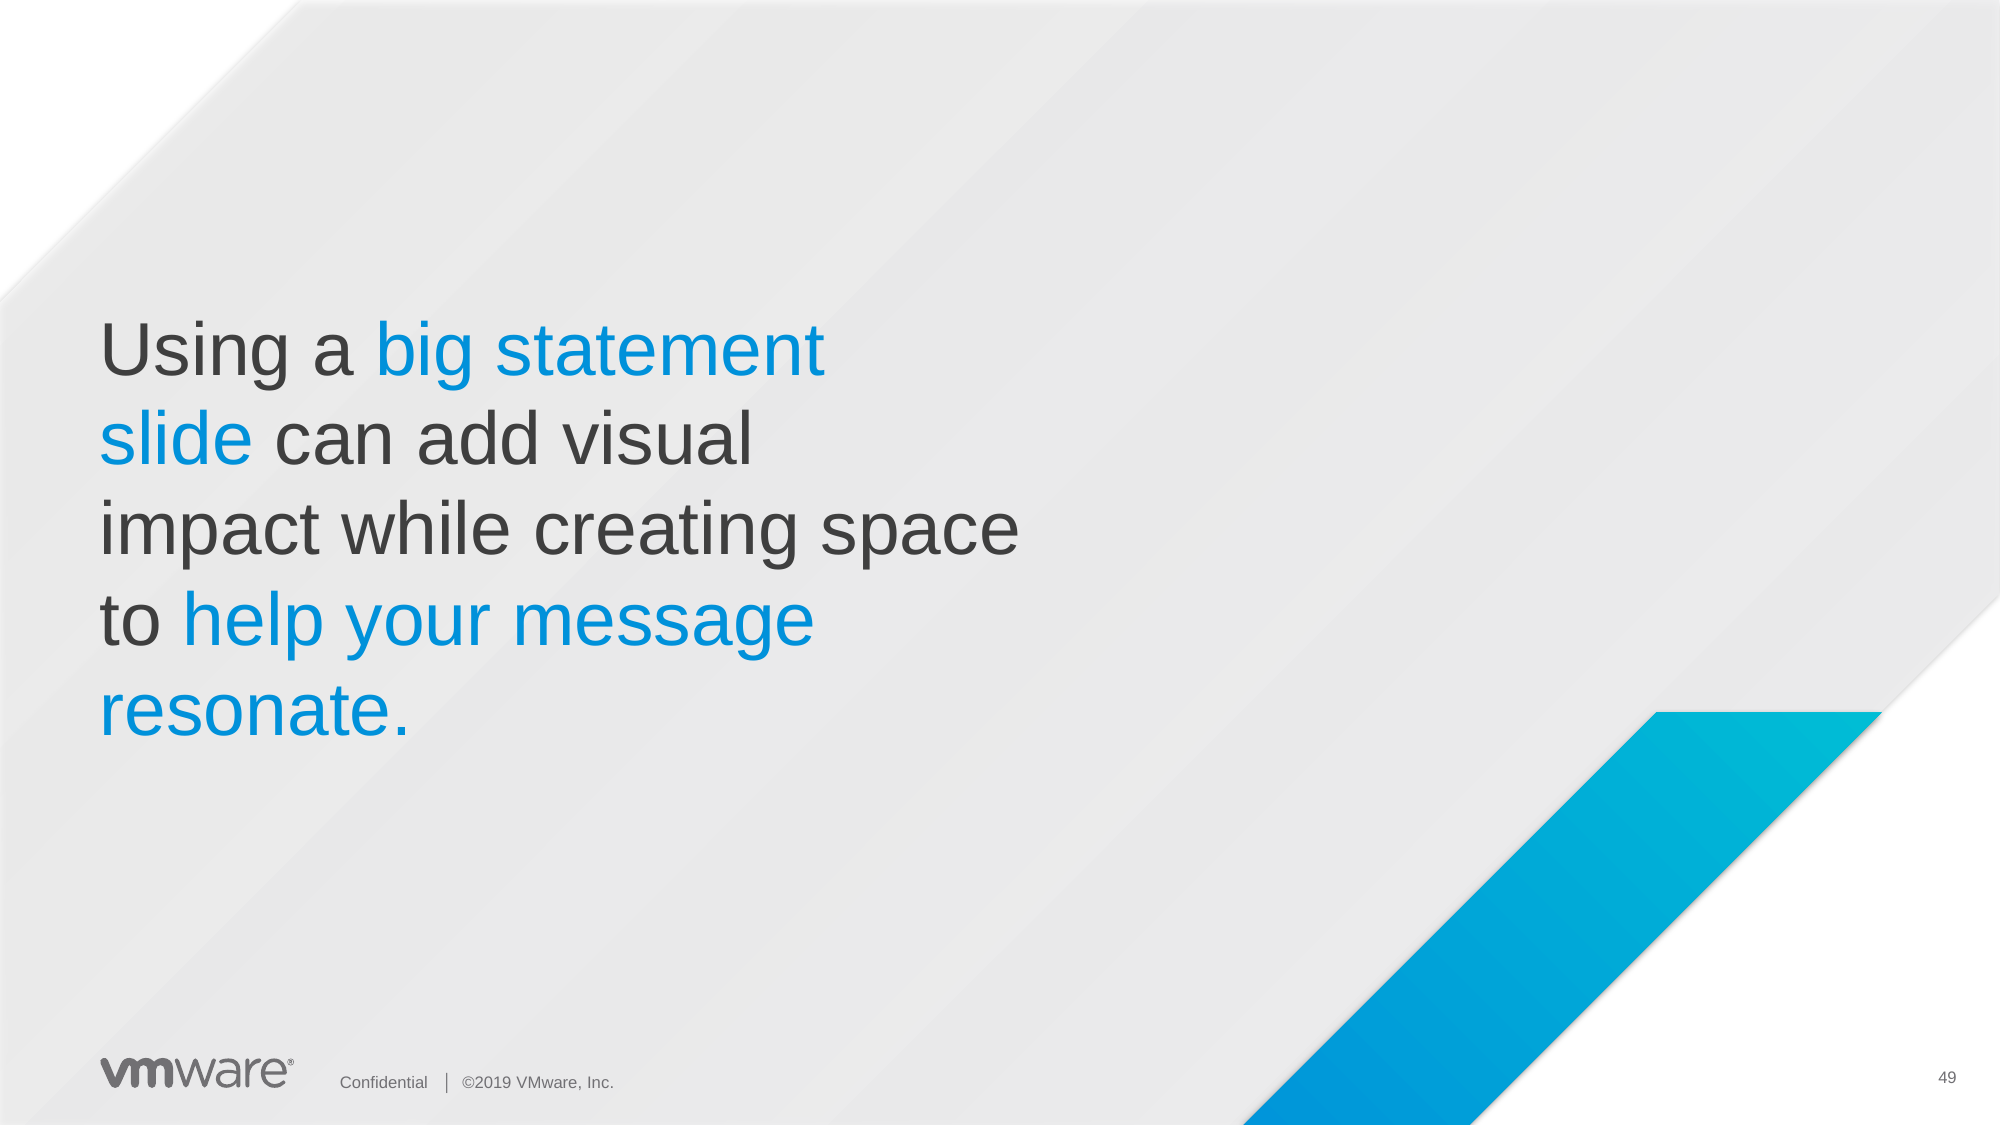

Using a big statement
slide can add visual
impact while creating space to help your message resonate.